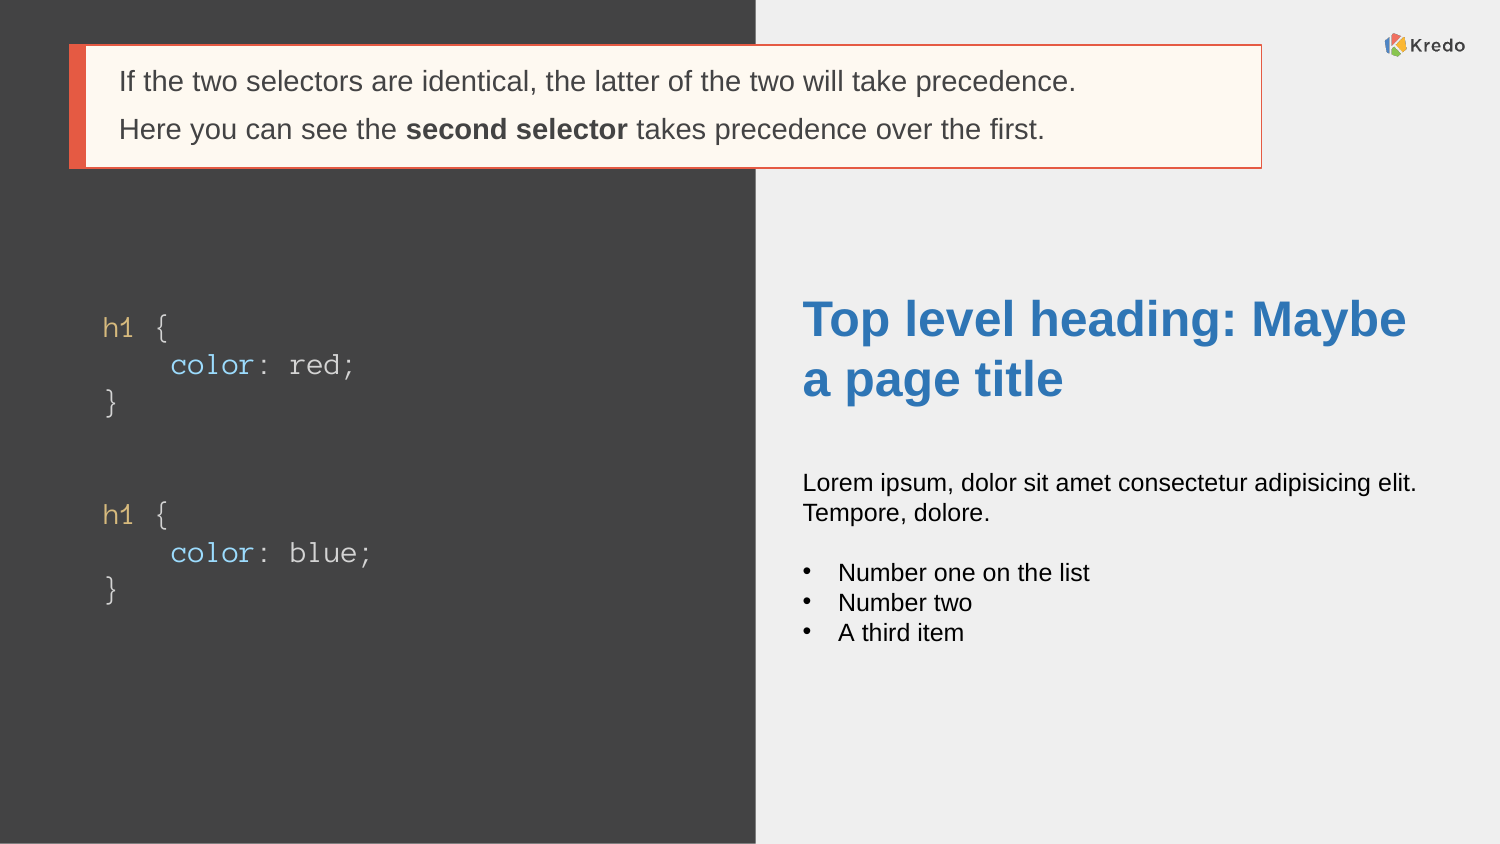

If the two selectors are identical, the latter of the two will take precedence.
Here you can see the second selector takes precedence over the first.
Top level heading: Maybe a page title

Lorem ipsum, dolor sit amet consectetur adipisicing elit. Tempore, dolore.

Number one on the list
Number two
A third item

h1 {
    color: red;
}

h1 {
    color: blue;
}